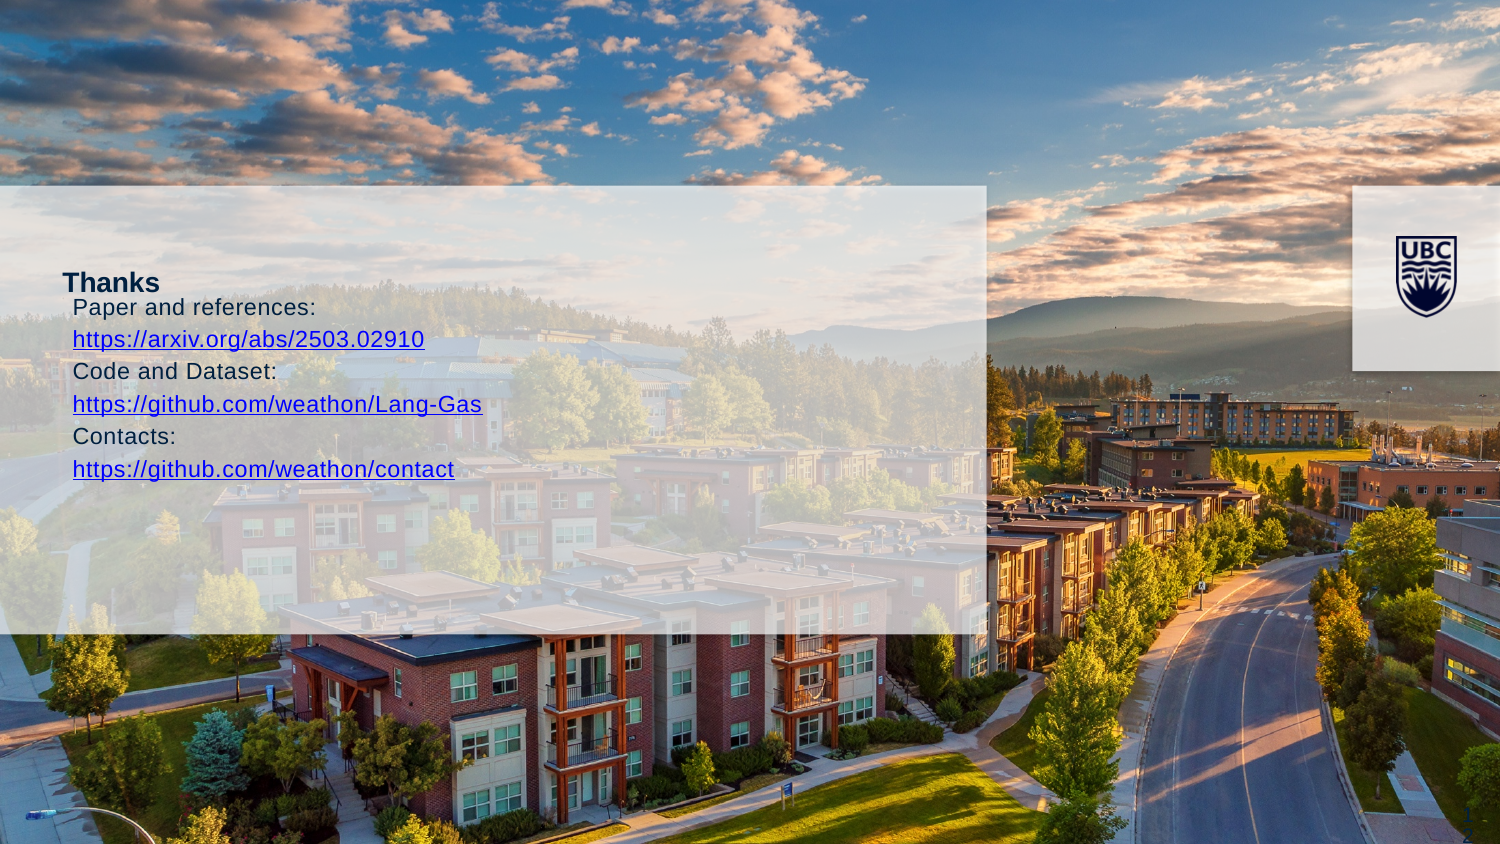

# Thanks
Paper and references:
https://arxiv.org/abs/2503.02910
Code and Dataset:
https://github.com/weathon/Lang-Gas
Contacts:
https://github.com/weathon/contact

12